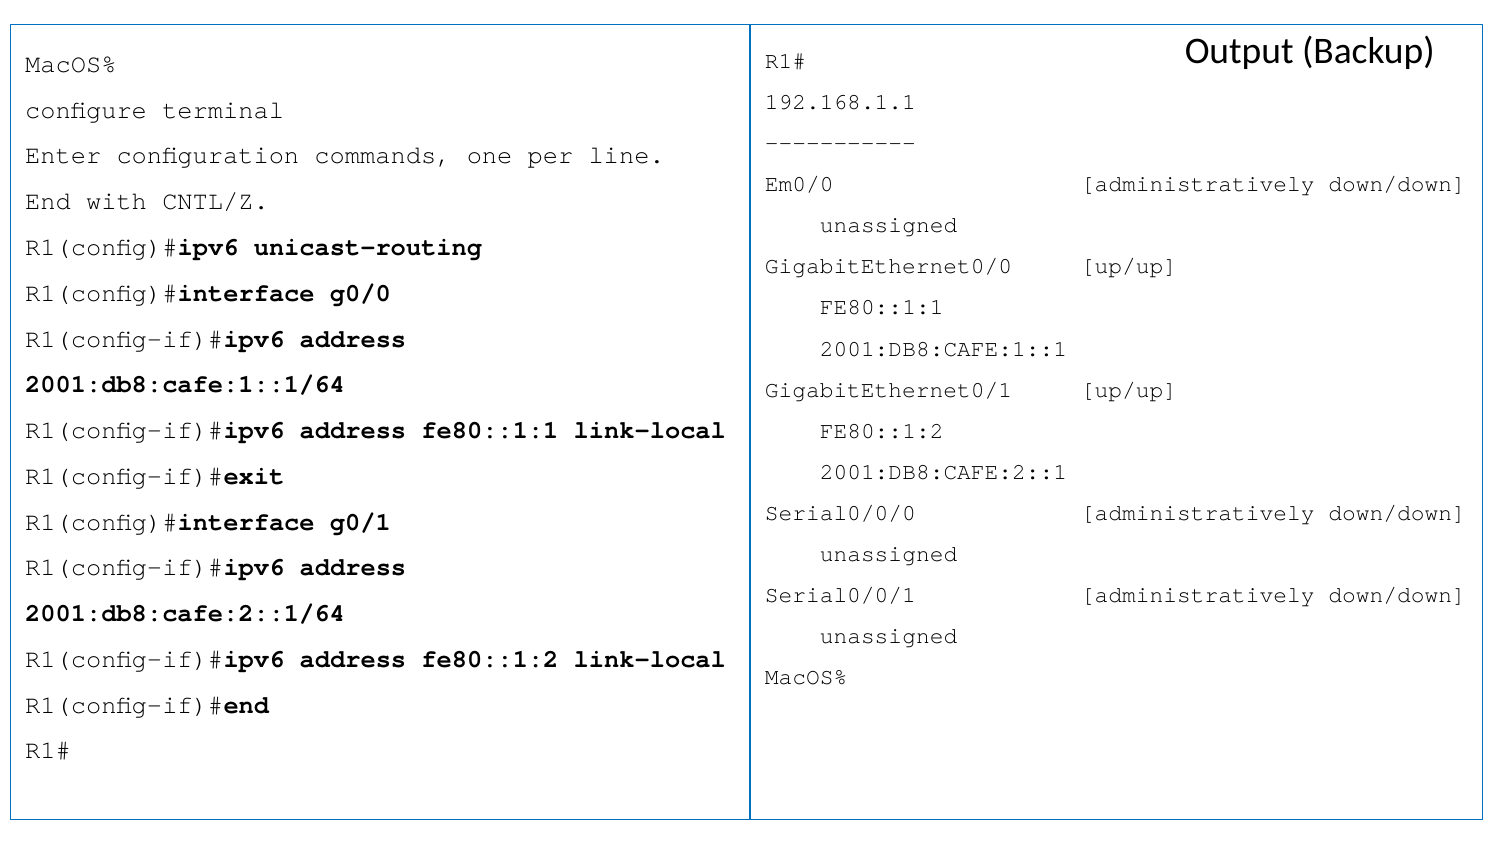

Output (Backup)
MacOS%
configure terminal
Enter configuration commands, one per line.  End with CNTL/Z.
R1(config)#ipv6 unicast-routing
R1(config)#interface g0/0
R1(config-if)#ipv6 address 2001:db8:cafe:1::1/64
R1(config-if)#ipv6 address fe80::1:1 link-local
R1(config-if)#exit
R1(config)#interface g0/1
R1(config-if)#ipv6 address 2001:db8:cafe:2::1/64
R1(config-if)#ipv6 address fe80::1:2 link-local
R1(config-if)#end
R1#

R1#
192.168.1.1
-----------
Em0/0                  [administratively down/down]
    unassigned
GigabitEthernet0/0     [up/up]
    FE80::1:1
    2001:DB8:CAFE:1::1
GigabitEthernet0/1     [up/up]
    FE80::1:2
    2001:DB8:CAFE:2::1
Serial0/0/0            [administratively down/down]
    unassigned
Serial0/0/1            [administratively down/down]
    unassigned
MacOS%